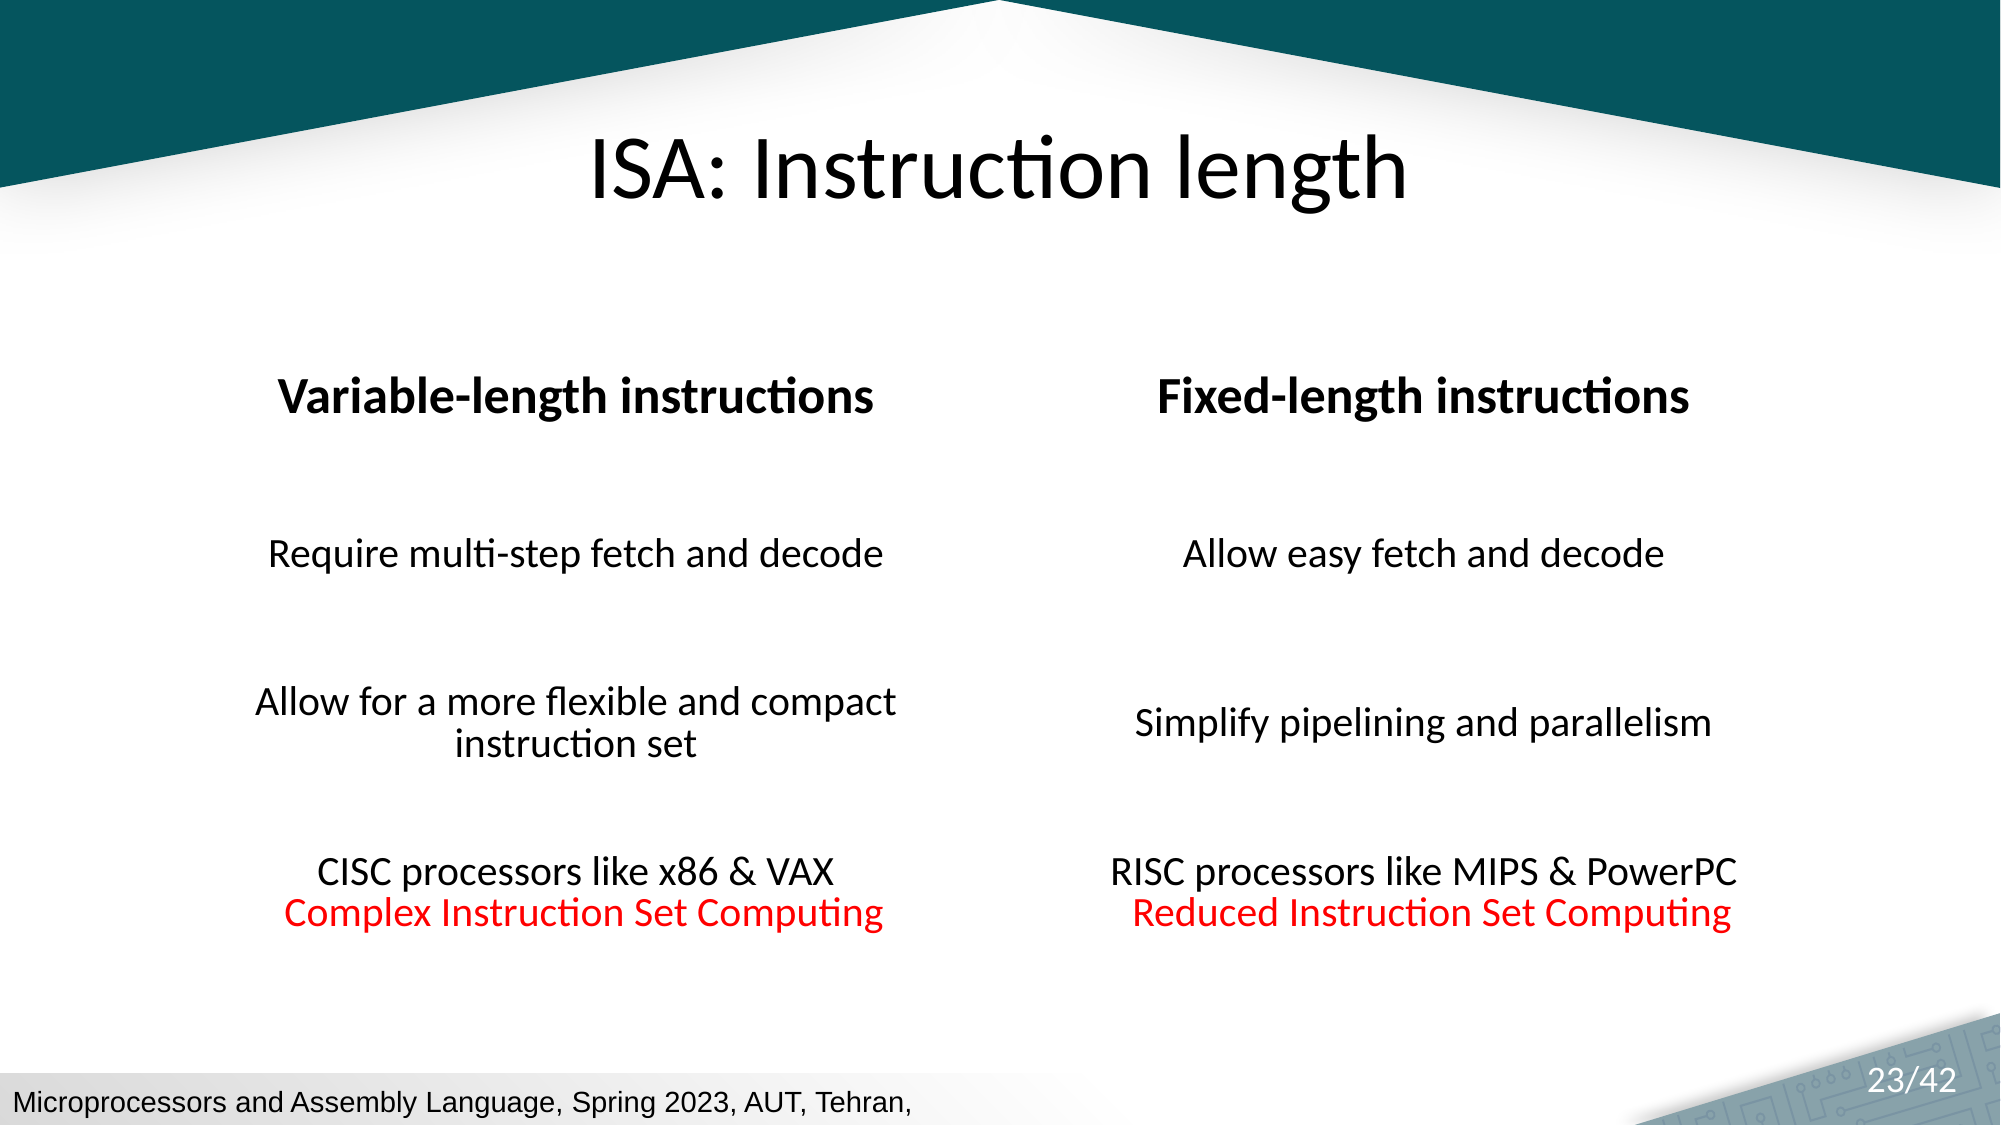

# ISA: Instruction length
| Variable-length instructions | Fixed-length instructions |
| --- | --- |
| Require multi-step fetch and decode | Allow easy fetch and decode |
| Allow for a more flexible and compact instruction set | Simplify pipelining and parallelism |
| CISC processors like x86 & VAX Complex Instruction Set Computing | RISC processors like MIPS & PowerPC Reduced Instruction Set Computing |
23/42